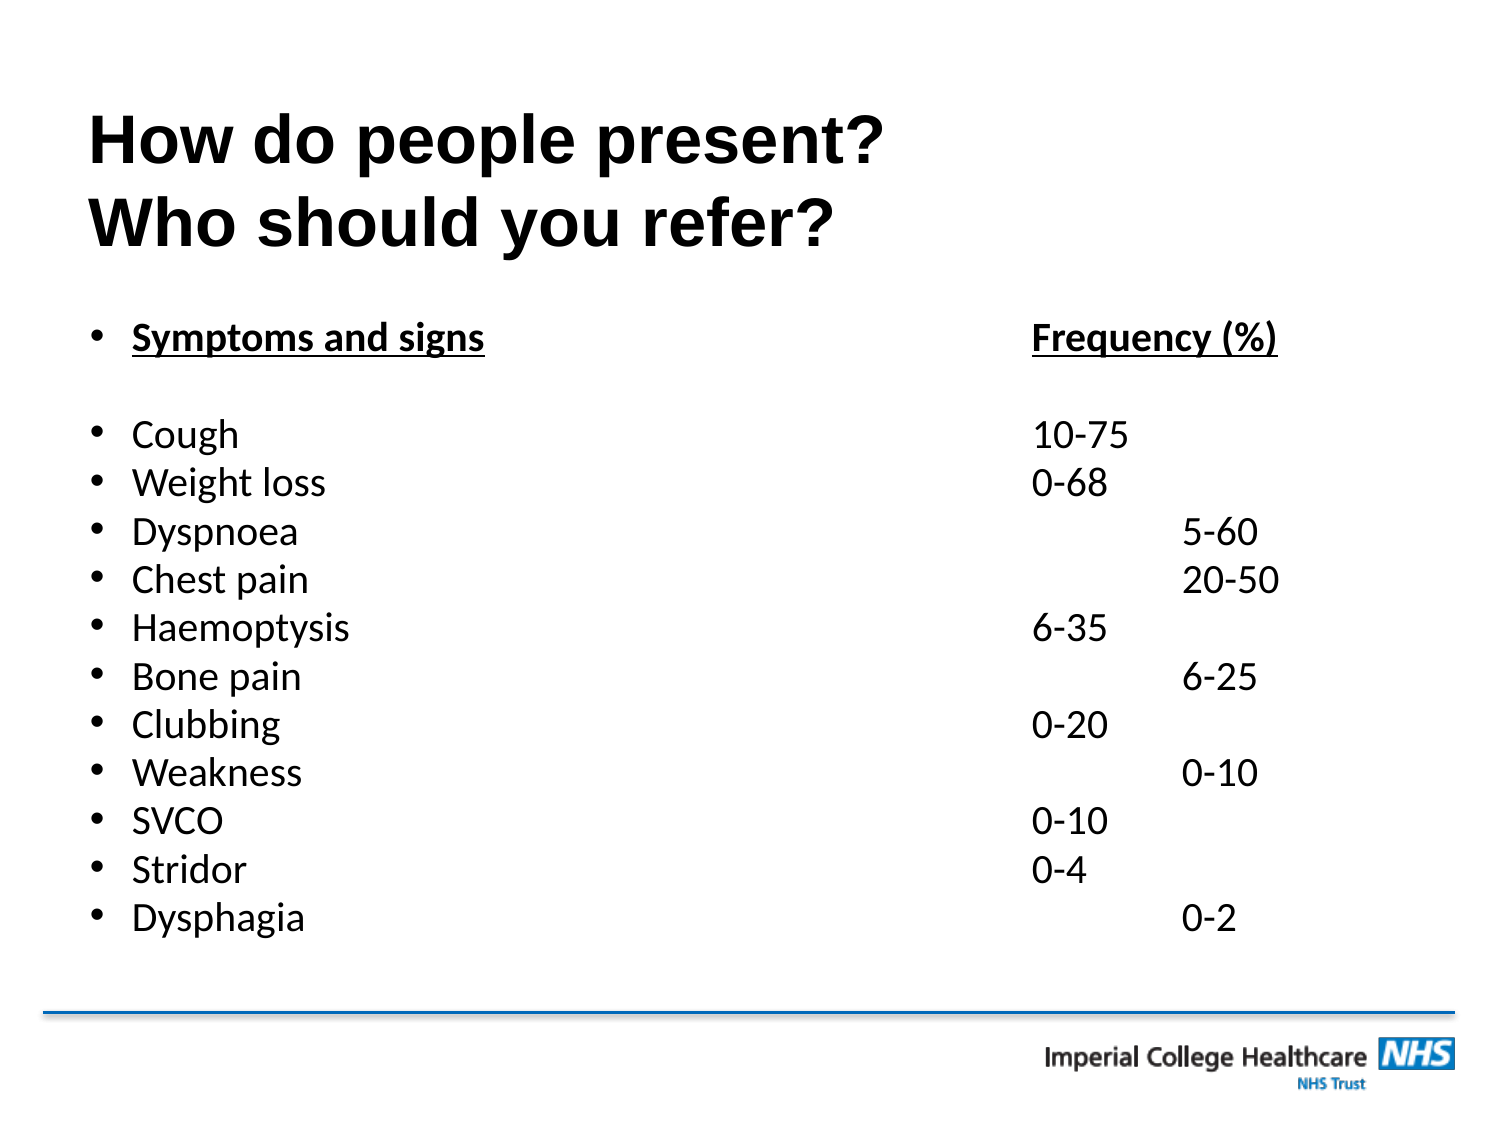

# How do people present? Who should you refer?
Symptoms and signs				Frequency (%)

Cough						10-75
Weight loss					0-68
Dyspnoea						5-60
Chest pain						20-50
Haemoptysis					6-35
Bone pain						6-25
Clubbing						0-20
Weakness						0-10
SVCO						0-10
Stridor						0-4
Dysphagia						0-2